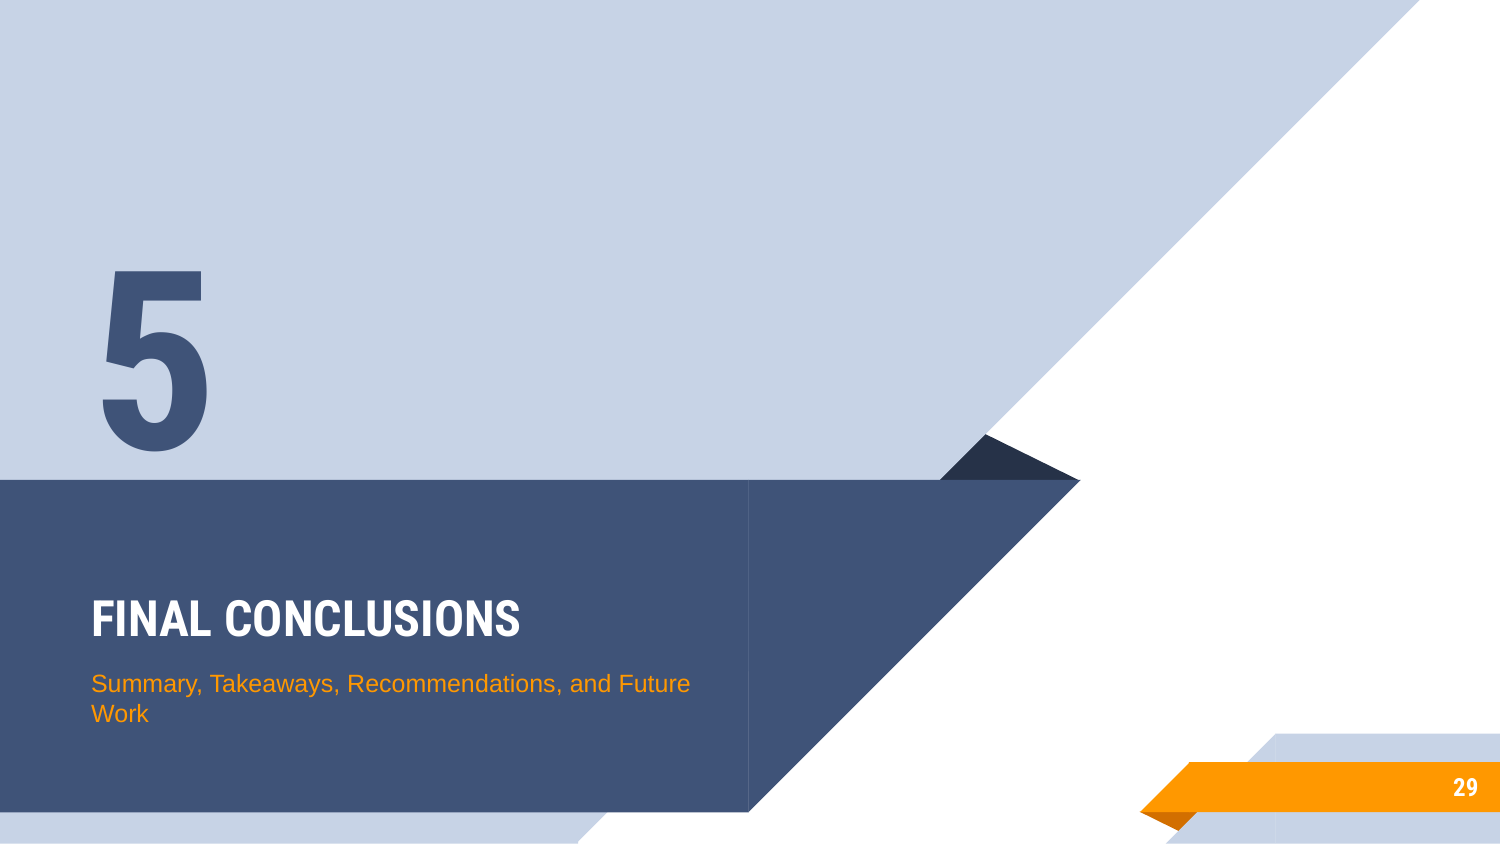

5
# FINAL CONCLUSIONS
Summary, Takeaways, Recommendations, and Future Work
29